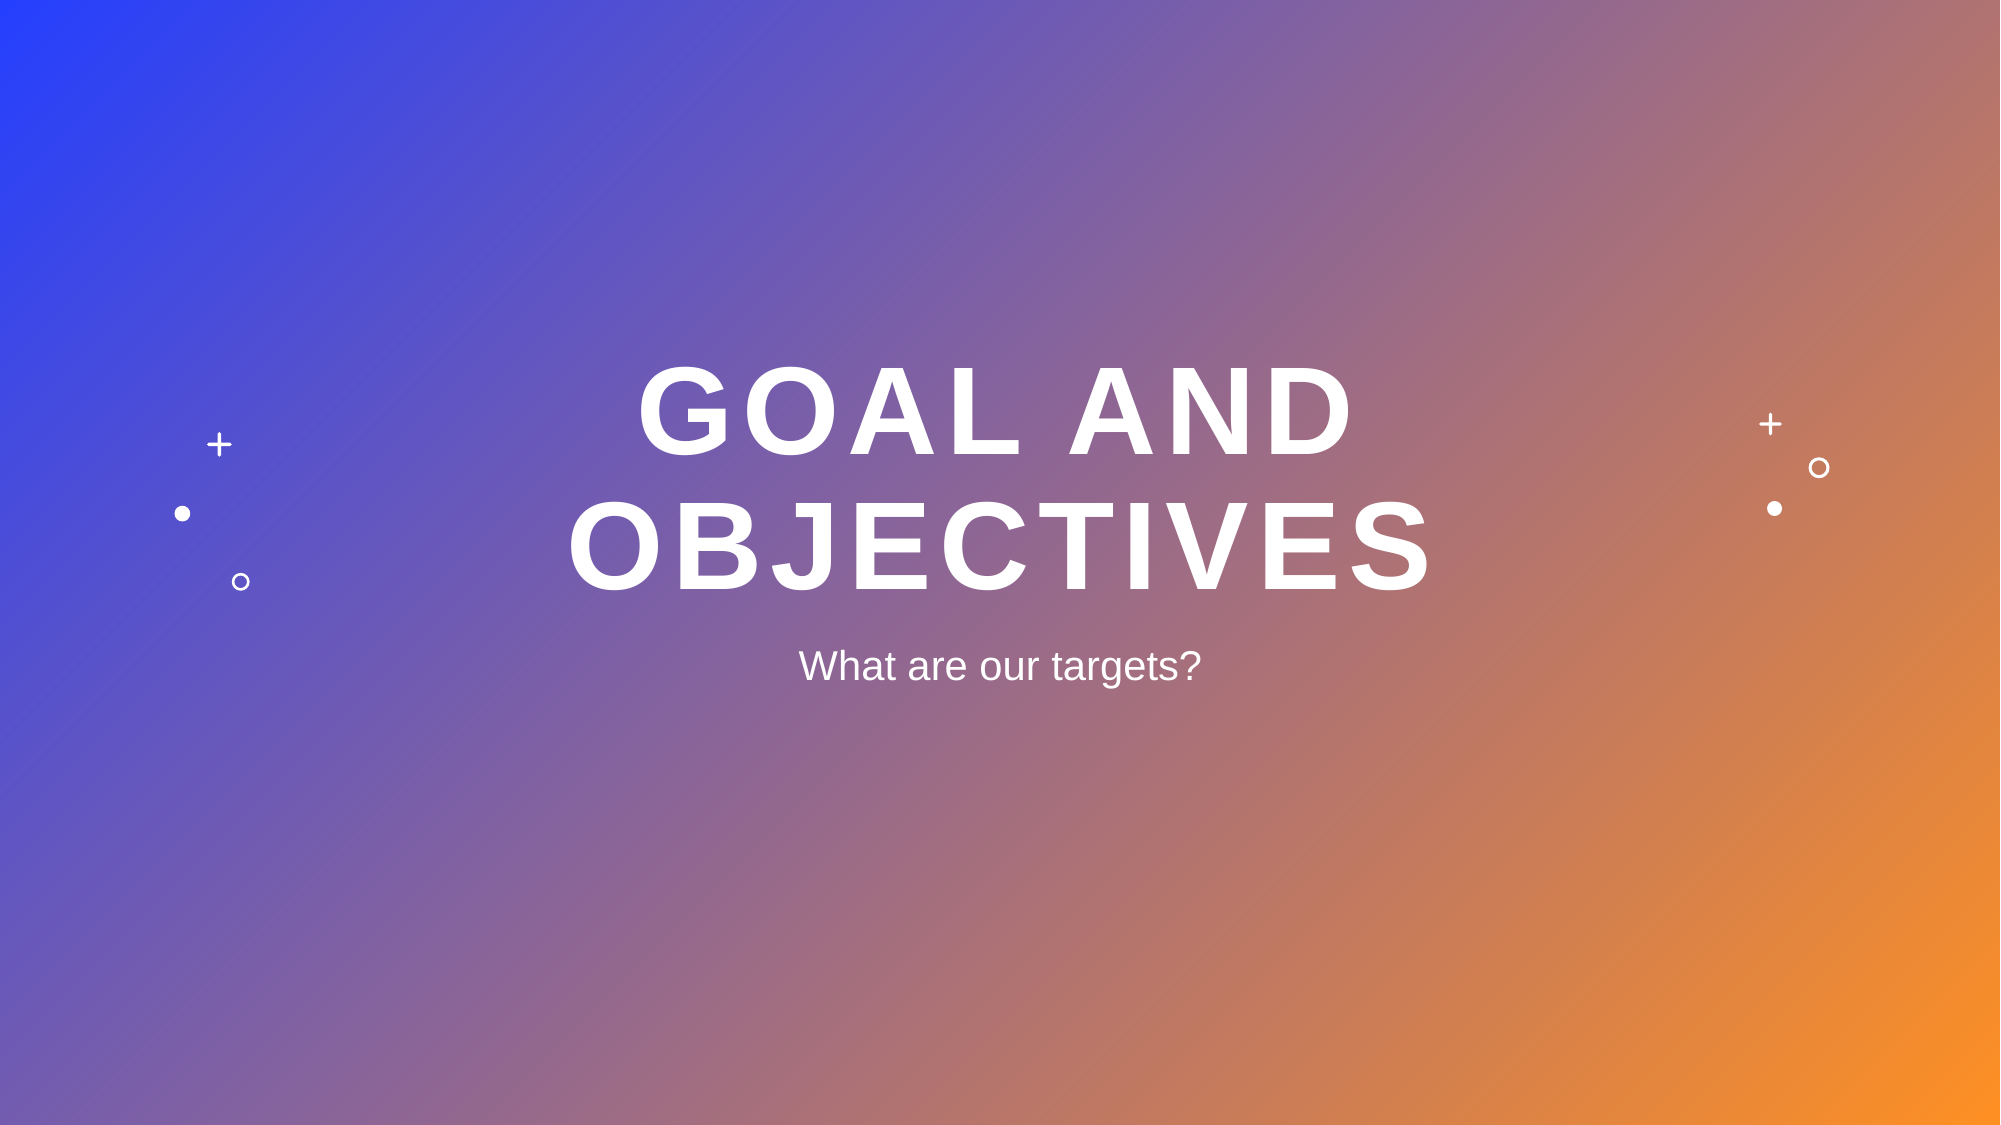

# Goal and Objectives
What are our targets?